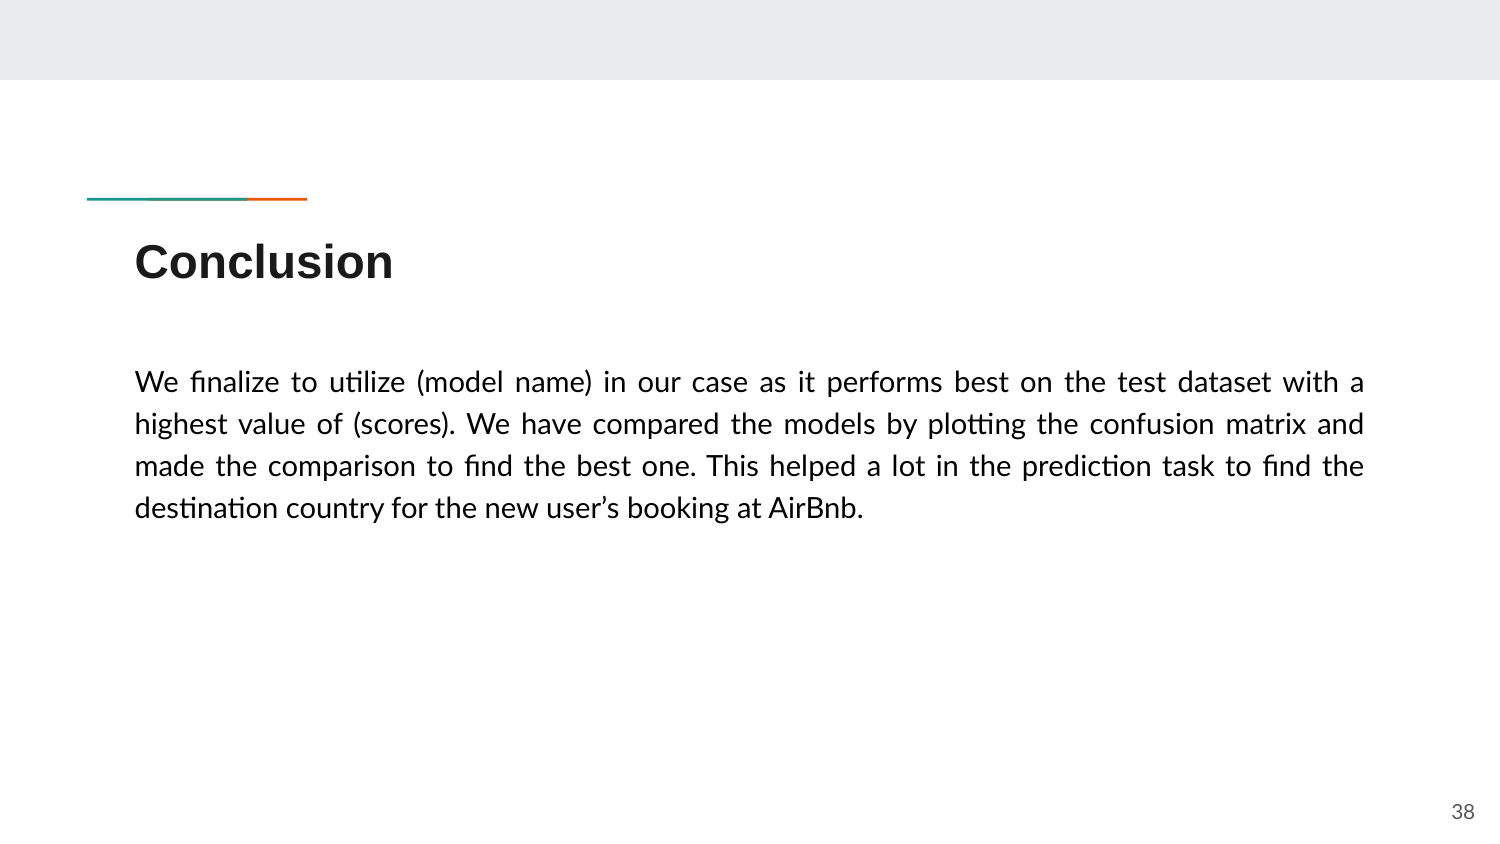

# Conclusion
We finalize to utilize (model name) in our case as it performs best on the test dataset with a highest value of (scores). We have compared the models by plotting the confusion matrix and made the comparison to find the best one. This helped a lot in the prediction task to find the destination country for the new user’s booking at AirBnb.

38